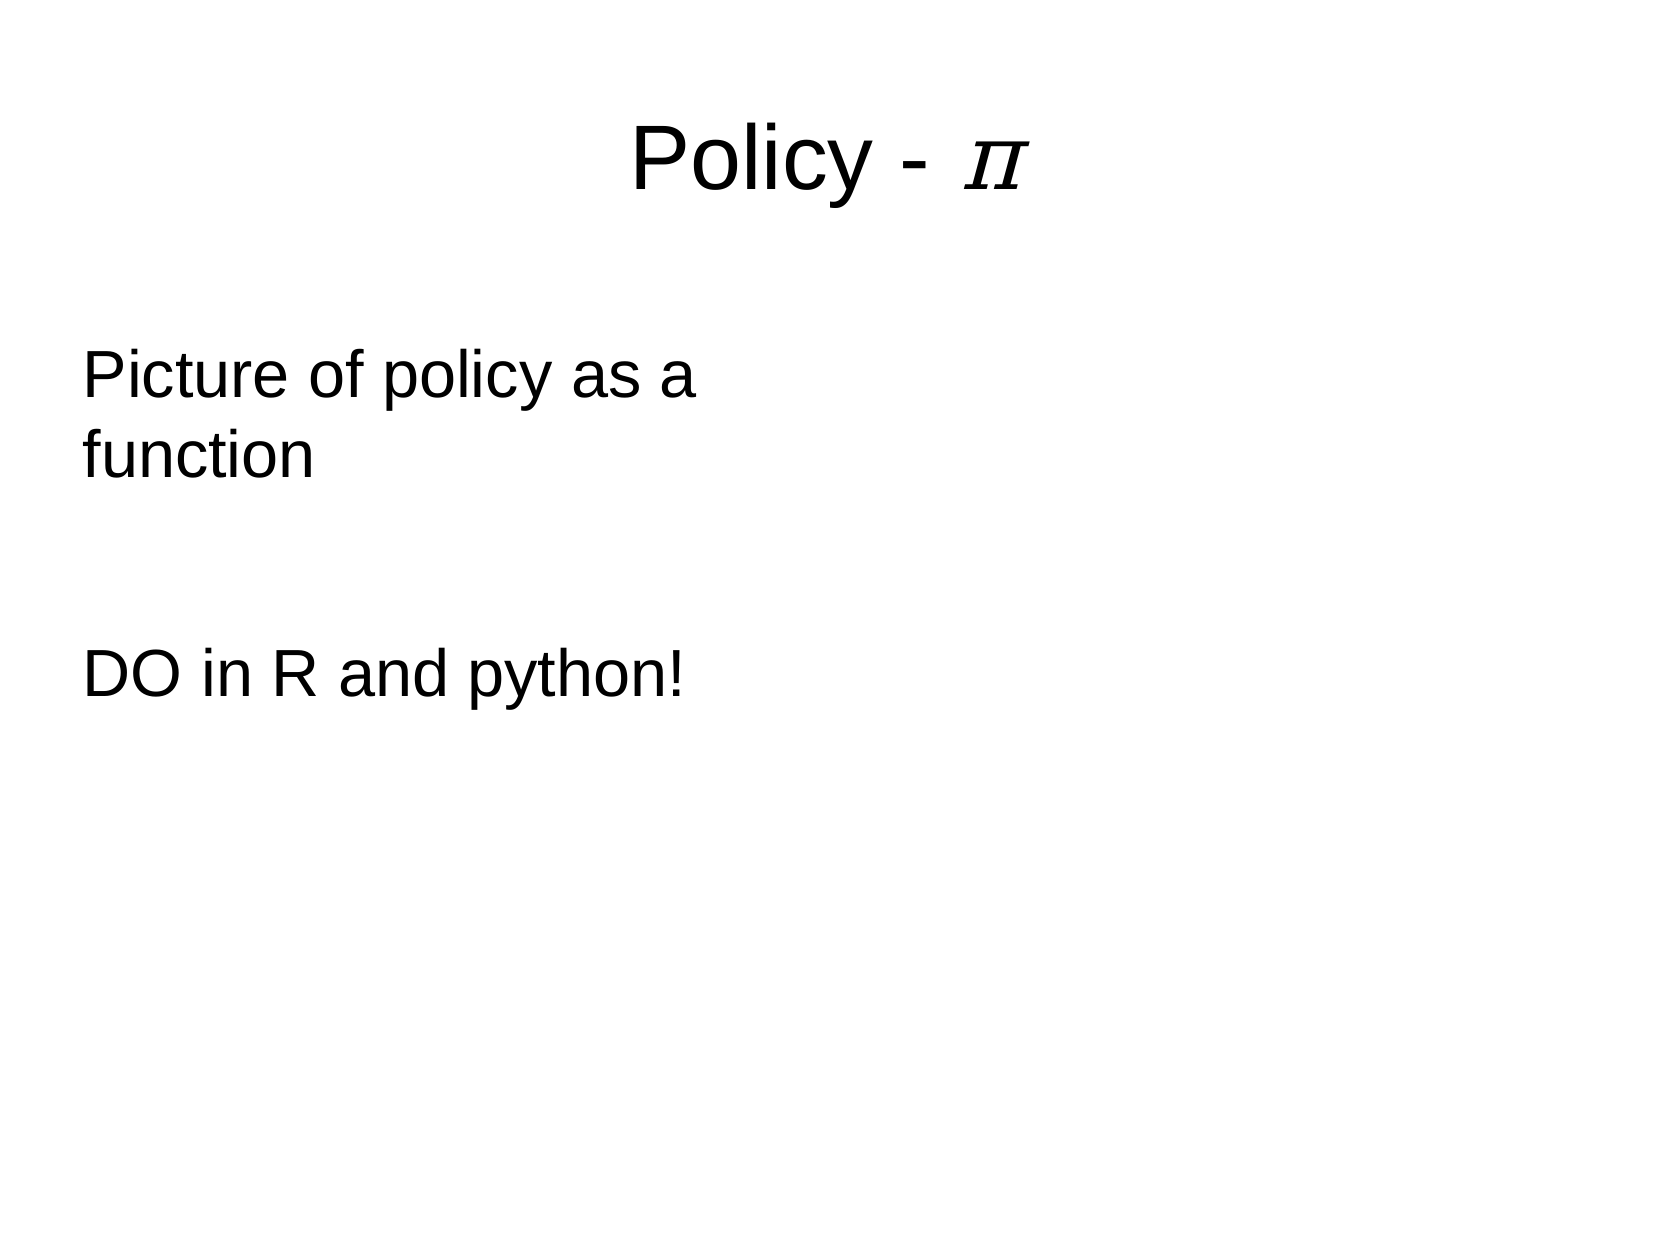

Policy - π
Picture of policy as a function

DO in R and python!